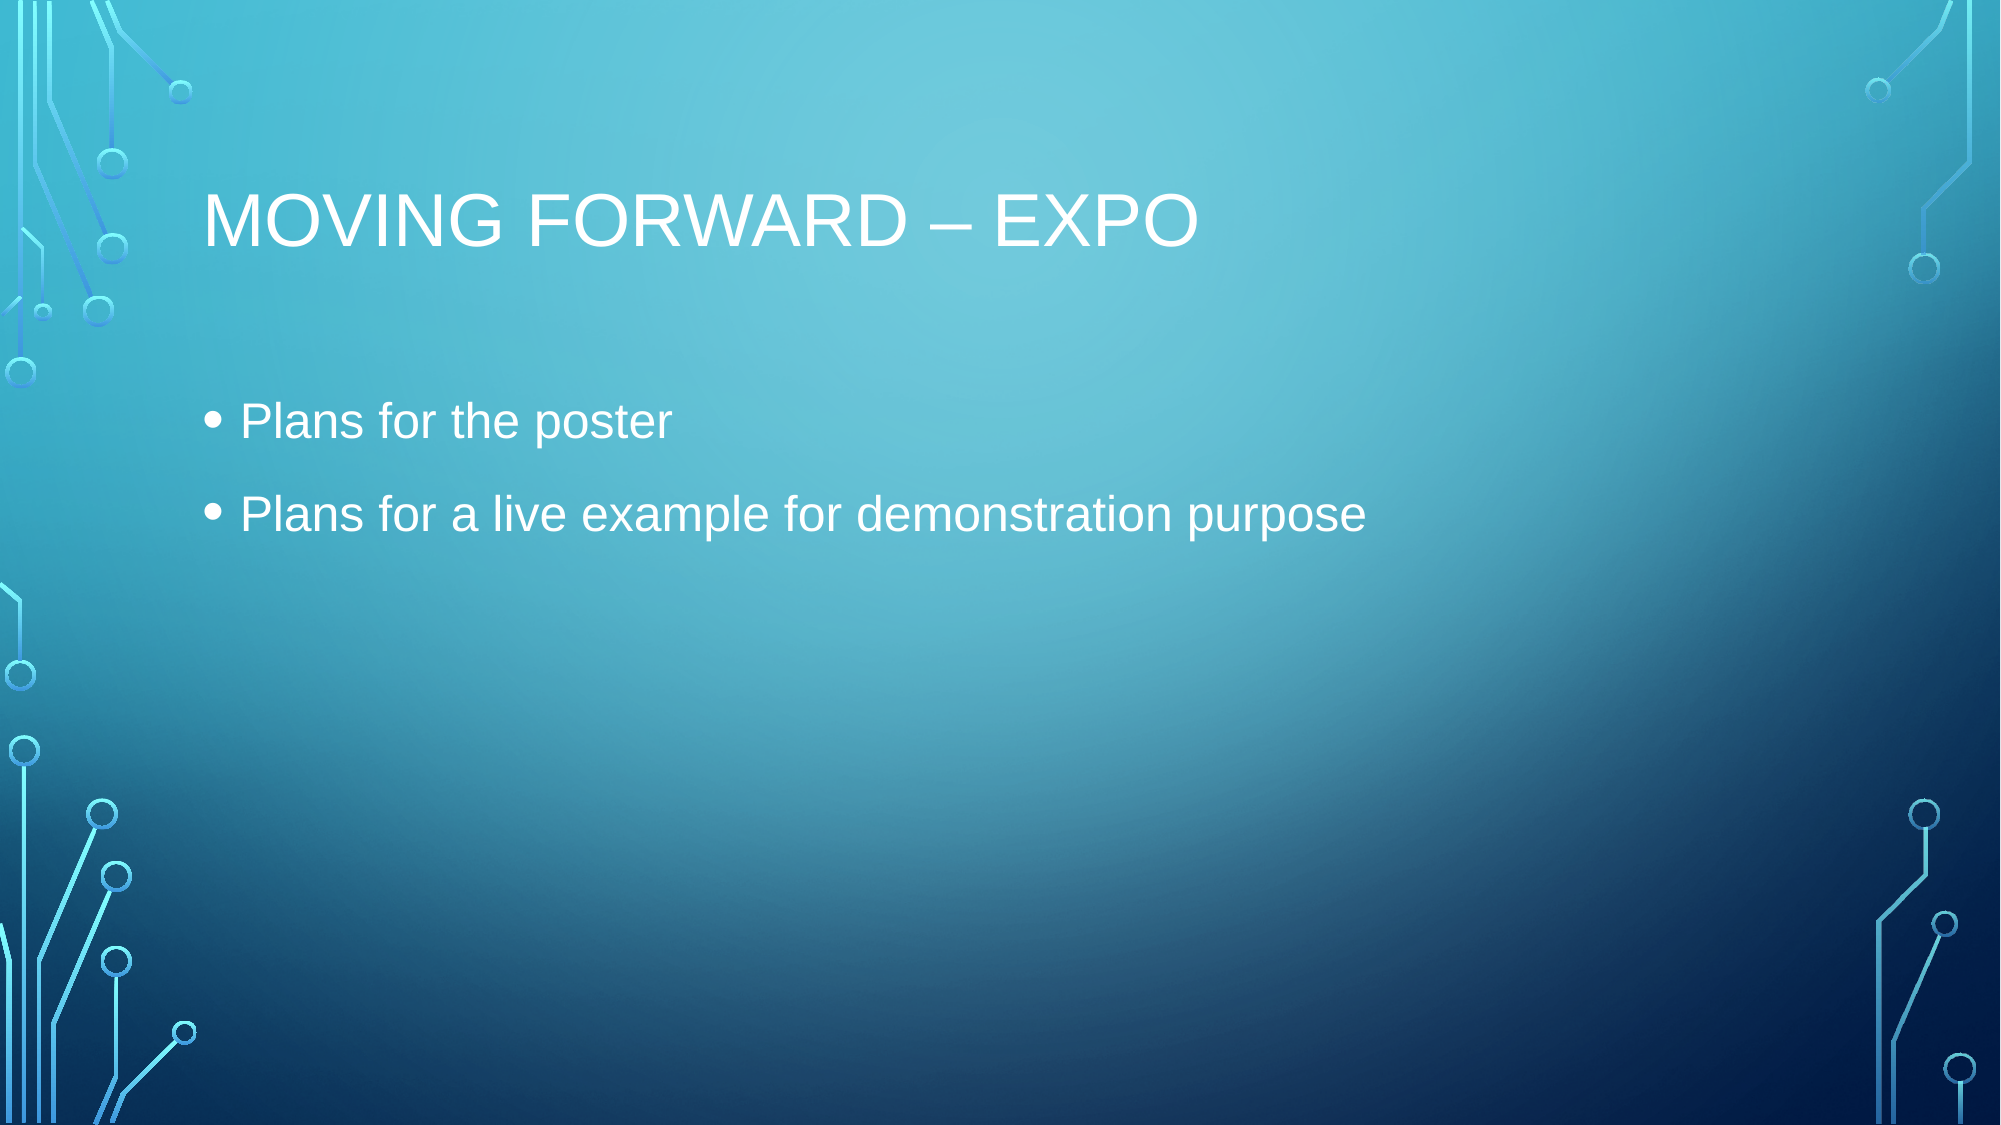

# Moving Forward – EXPO
Plans for the poster
Plans for a live example for demonstration purpose